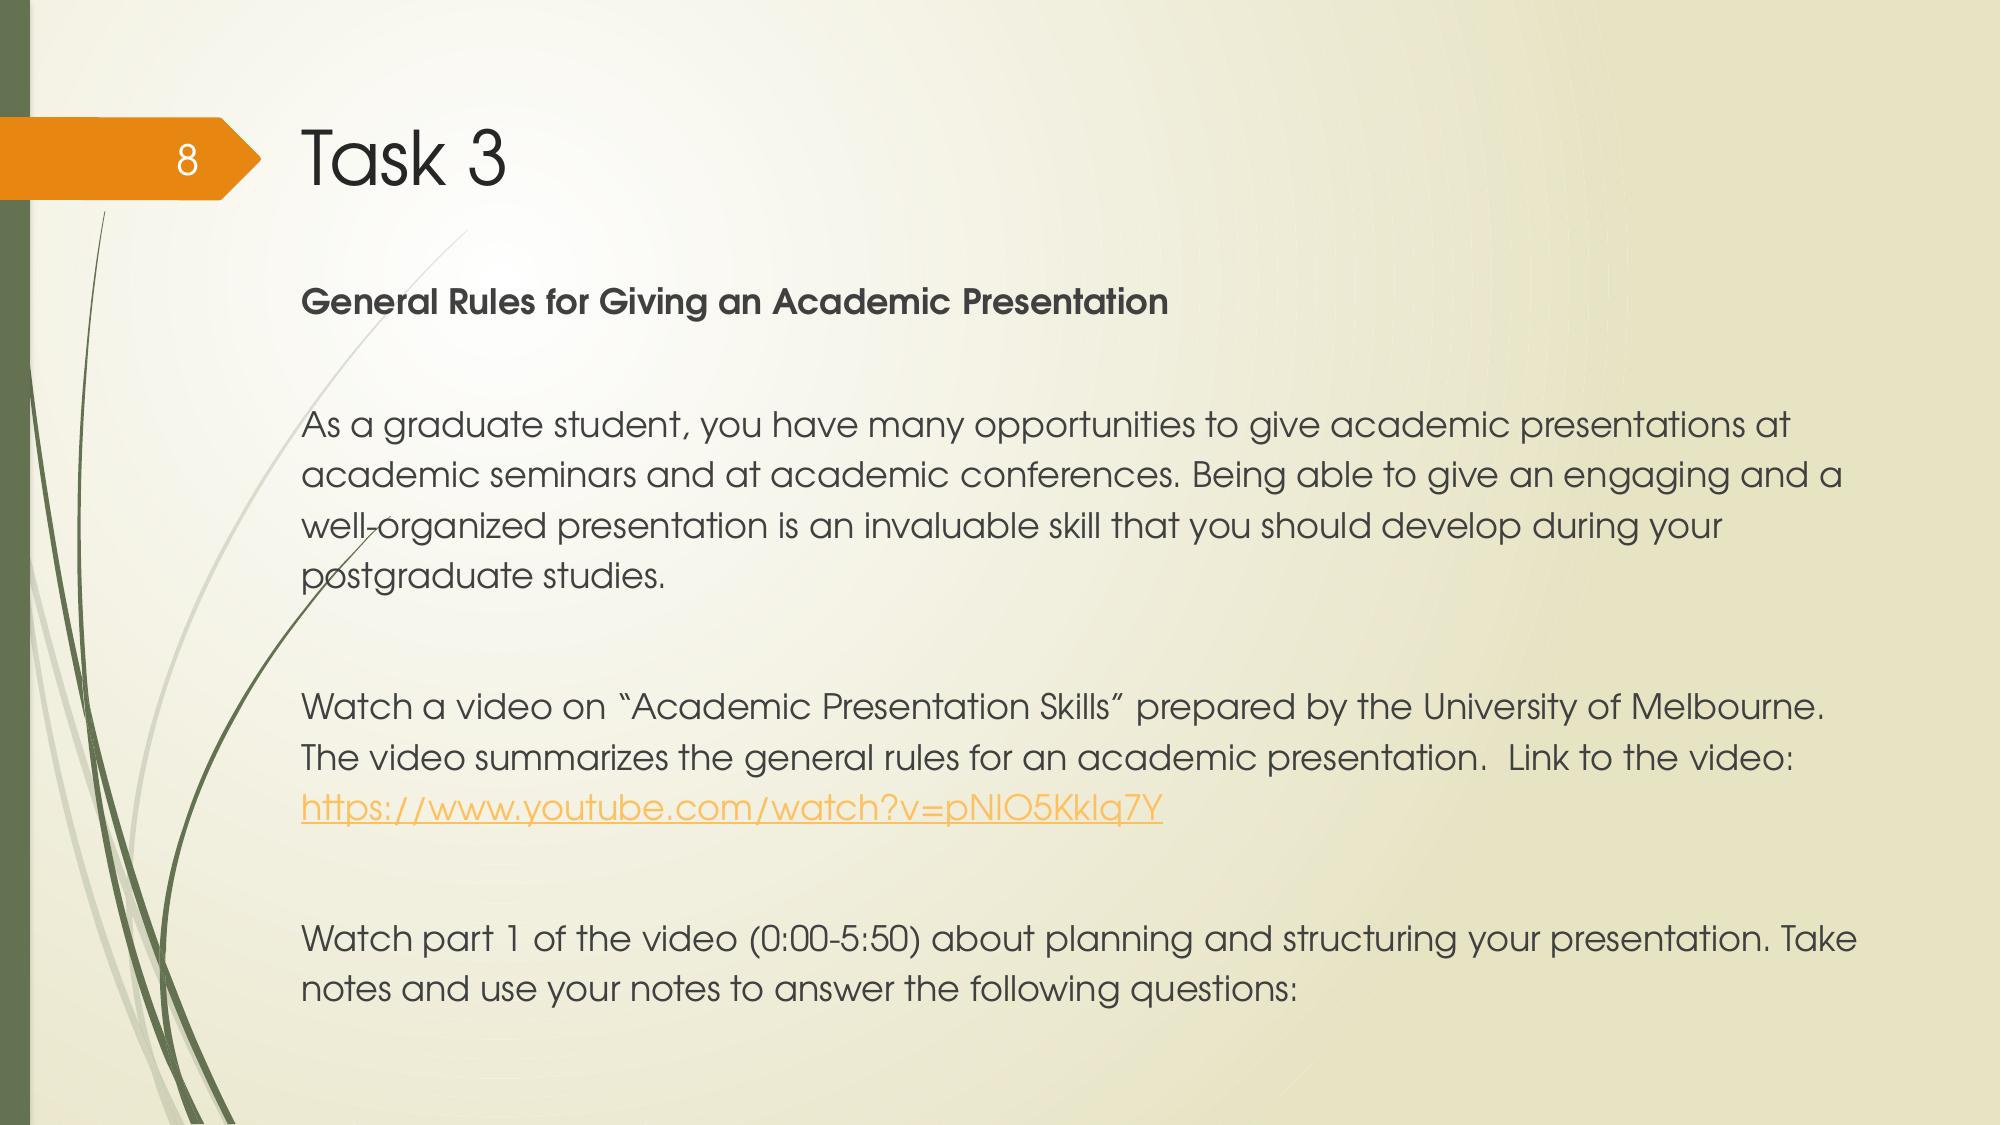

# Task 3
8
General Rules for Giving an Academic Presentation

As a graduate student, you have many opportunities to give academic presentations at academic seminars and at academic conferences. Being able to give an engaging and a well-organized presentation is an invaluable skill that you should develop during your postgraduate studies.

Watch a video on “Academic Presentation Skills” prepared by the University of Melbourne. The video summarizes the general rules for an academic presentation.  Link to the video: https://www.youtube.com/watch?v=pNIO5KkIq7Y

Watch part 1 of the video (0:00-5:50) about planning and structuring your presentation. Take notes and use your notes to answer the following questions: